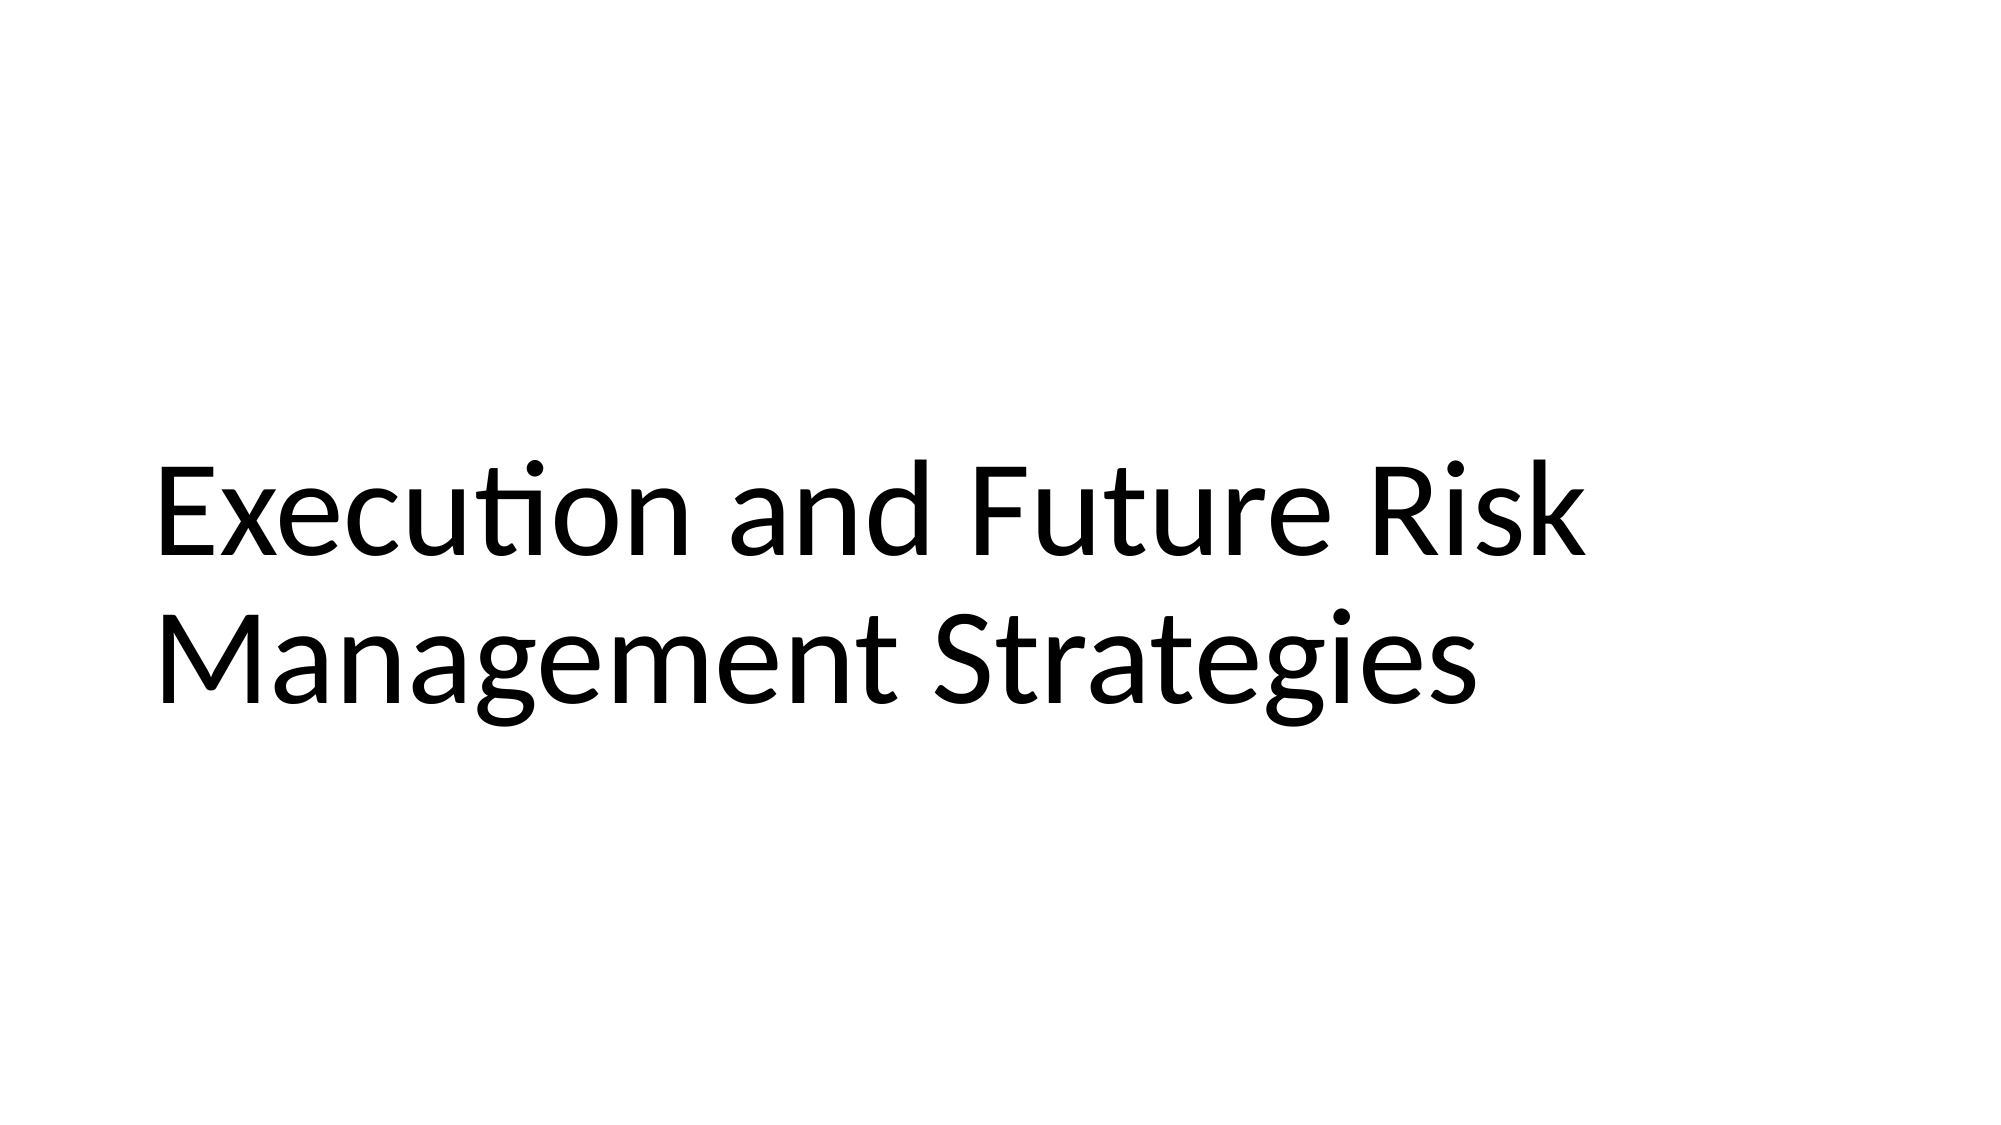

# Execution and Future Risk Management Strategies